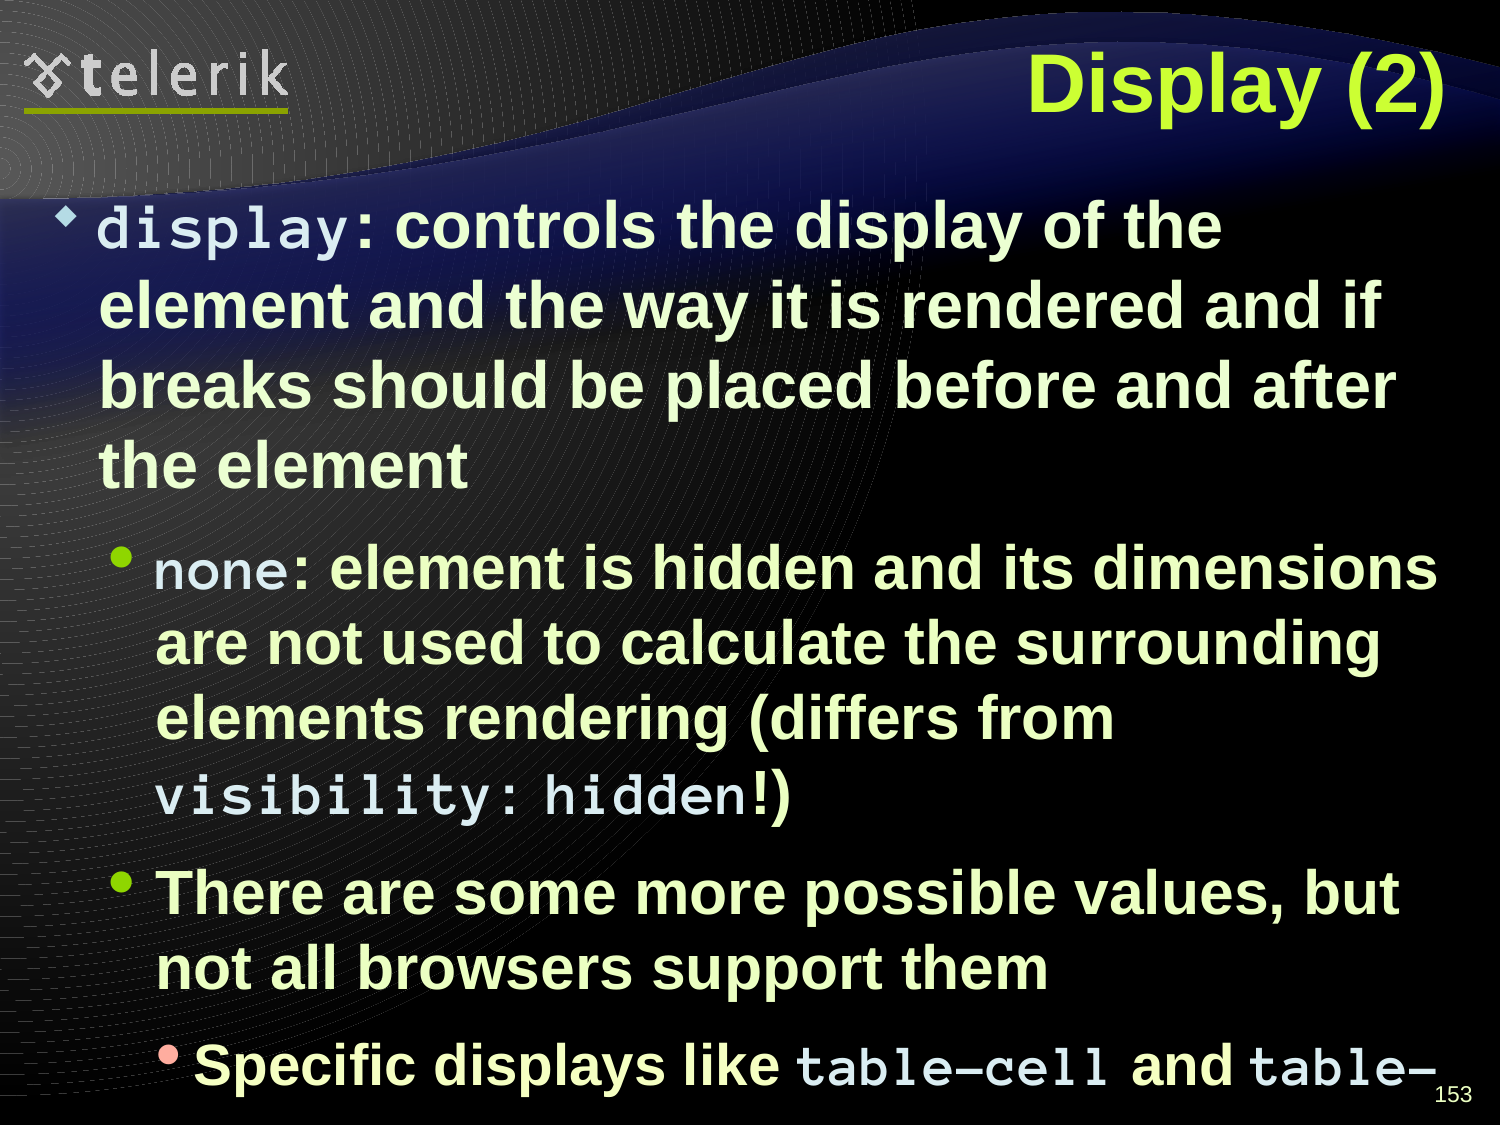

# Display (2)
display: controls the display of the element and the way it is rendered and if breaks should be placed before and after the element
none: element is hidden and its dimensions are not used to calculate the surrounding elements rendering (differs from visibility: hidden!)
There are some more possible values, but not all browsers support them
Specific displays like table-cell and table-row
153